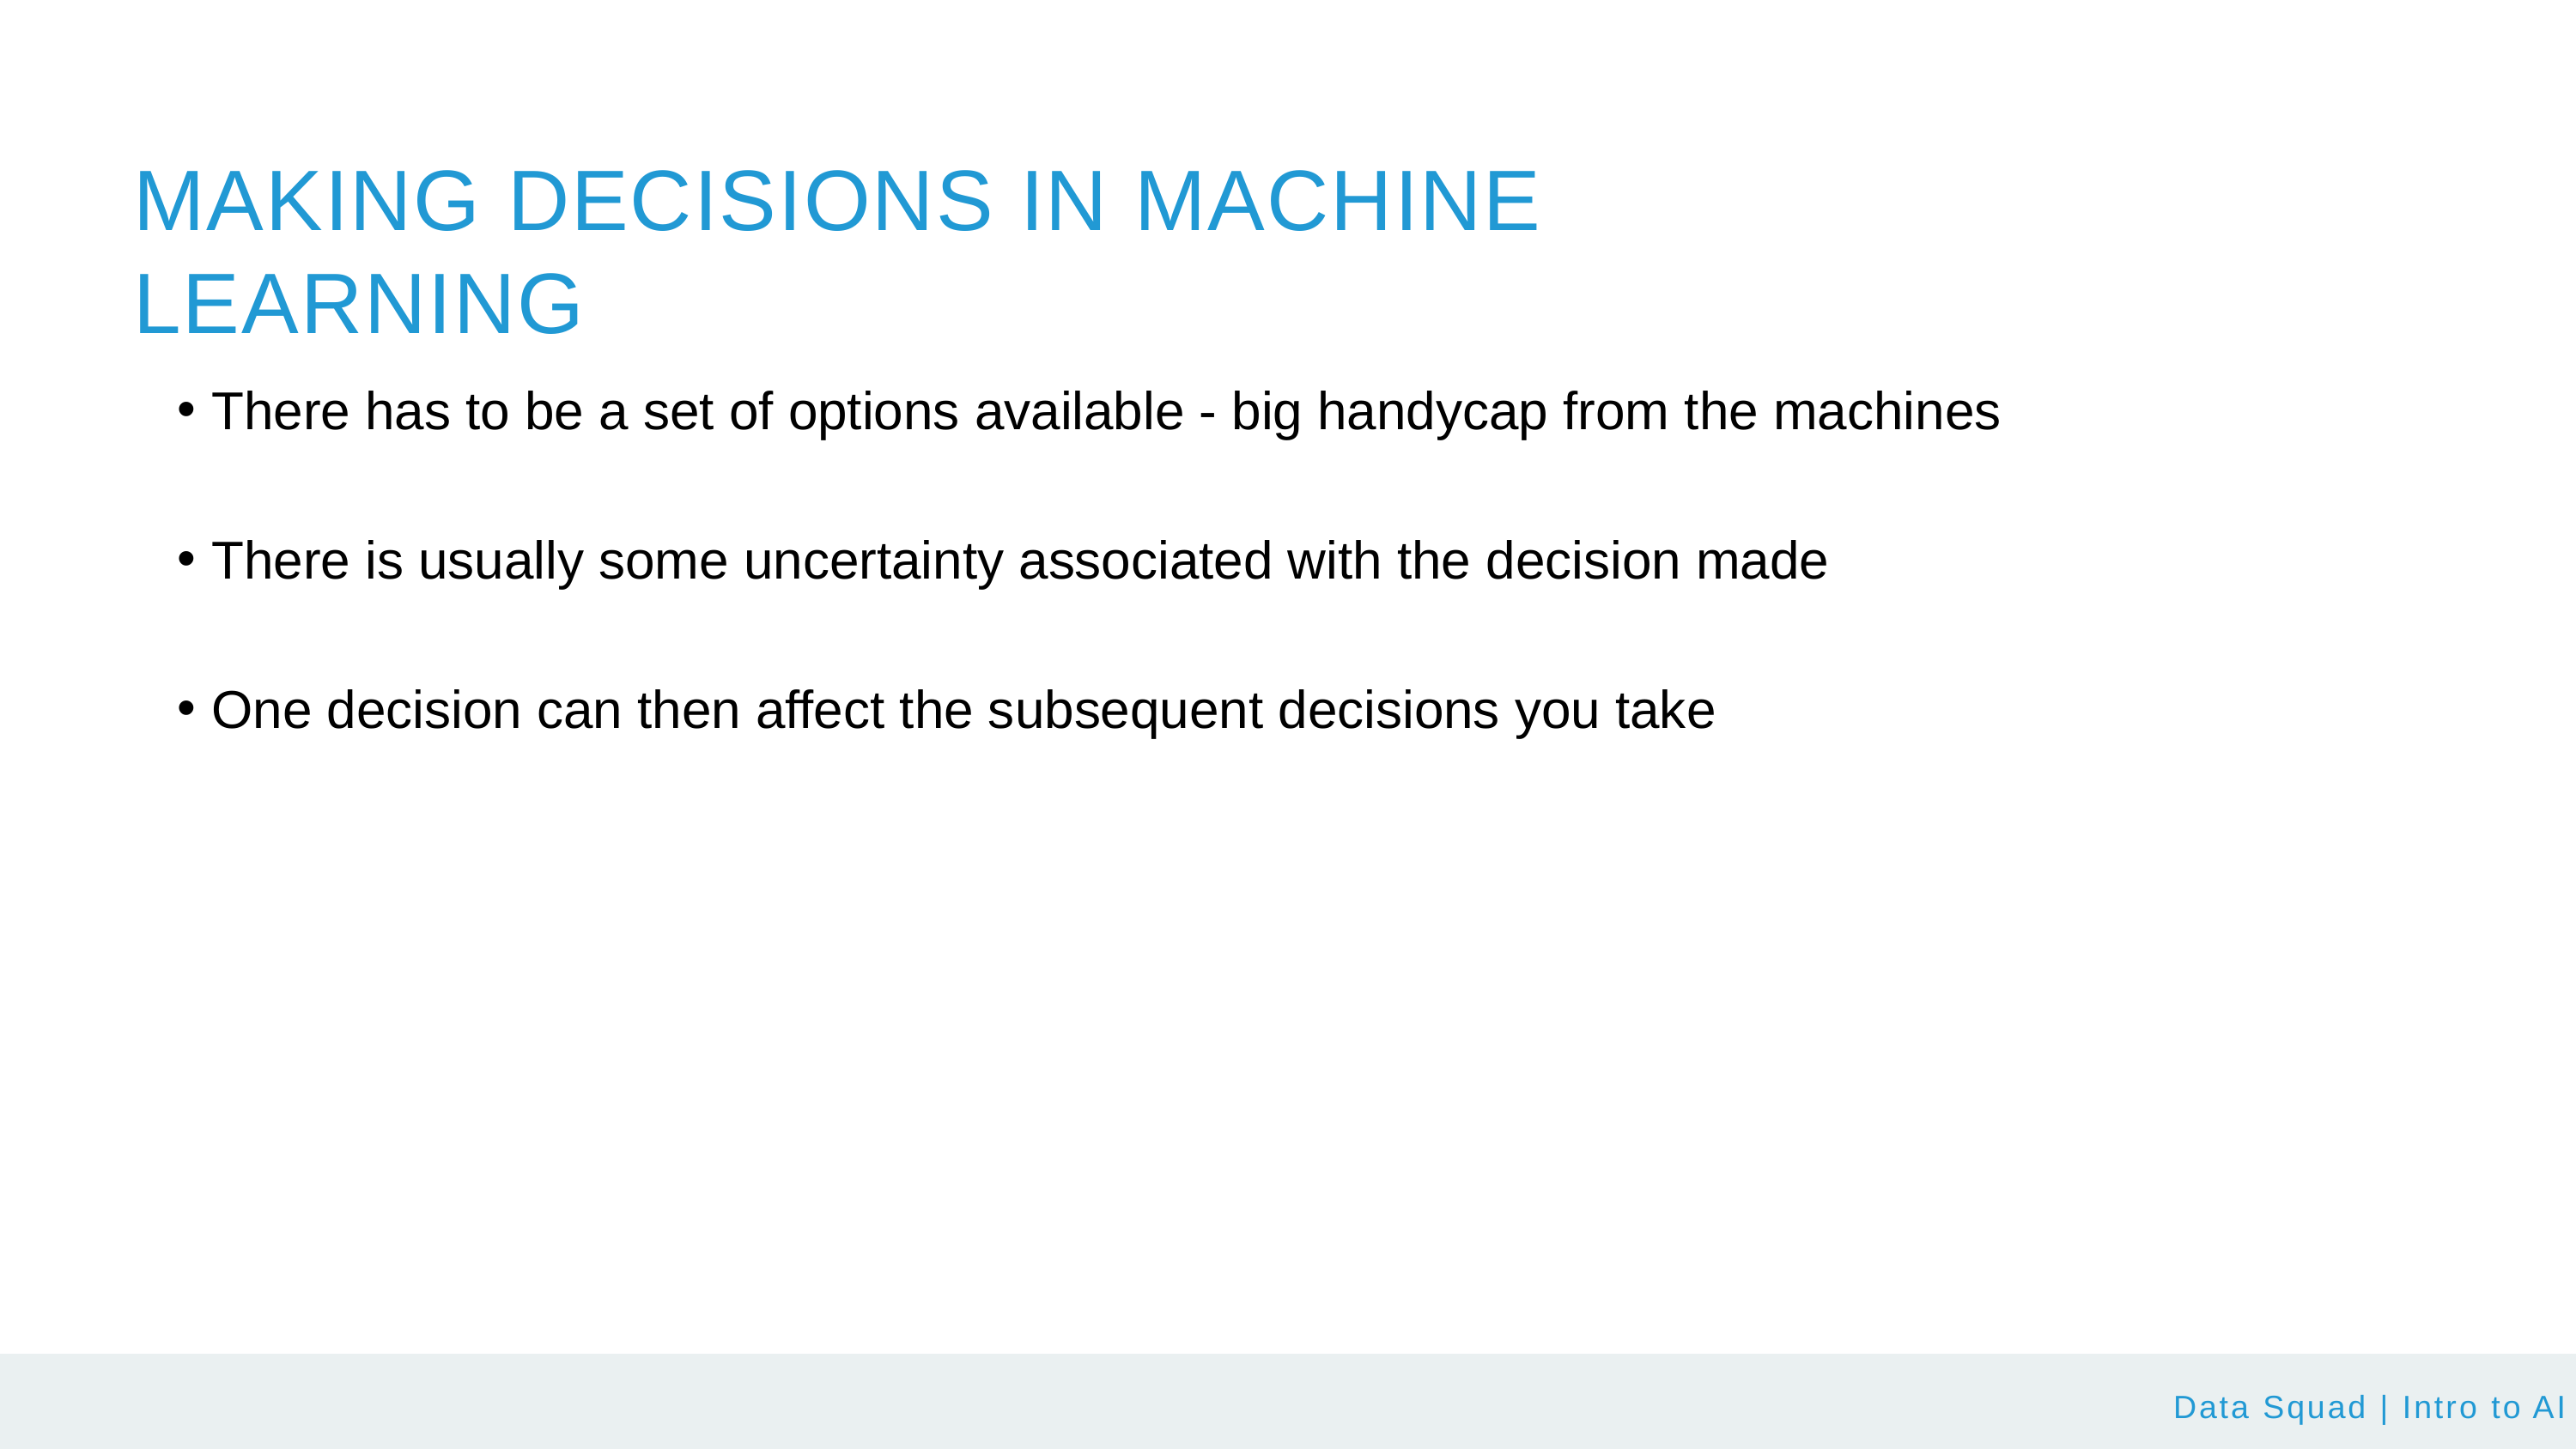

MAKING DECISIONS IN MACHINE LEARNING
There has to be a set of options available - big handycap from the machines

There is usually some uncertainty associated with the decision made

One decision can then affect the subsequent decisions you take

Data Squad | Intro to AI